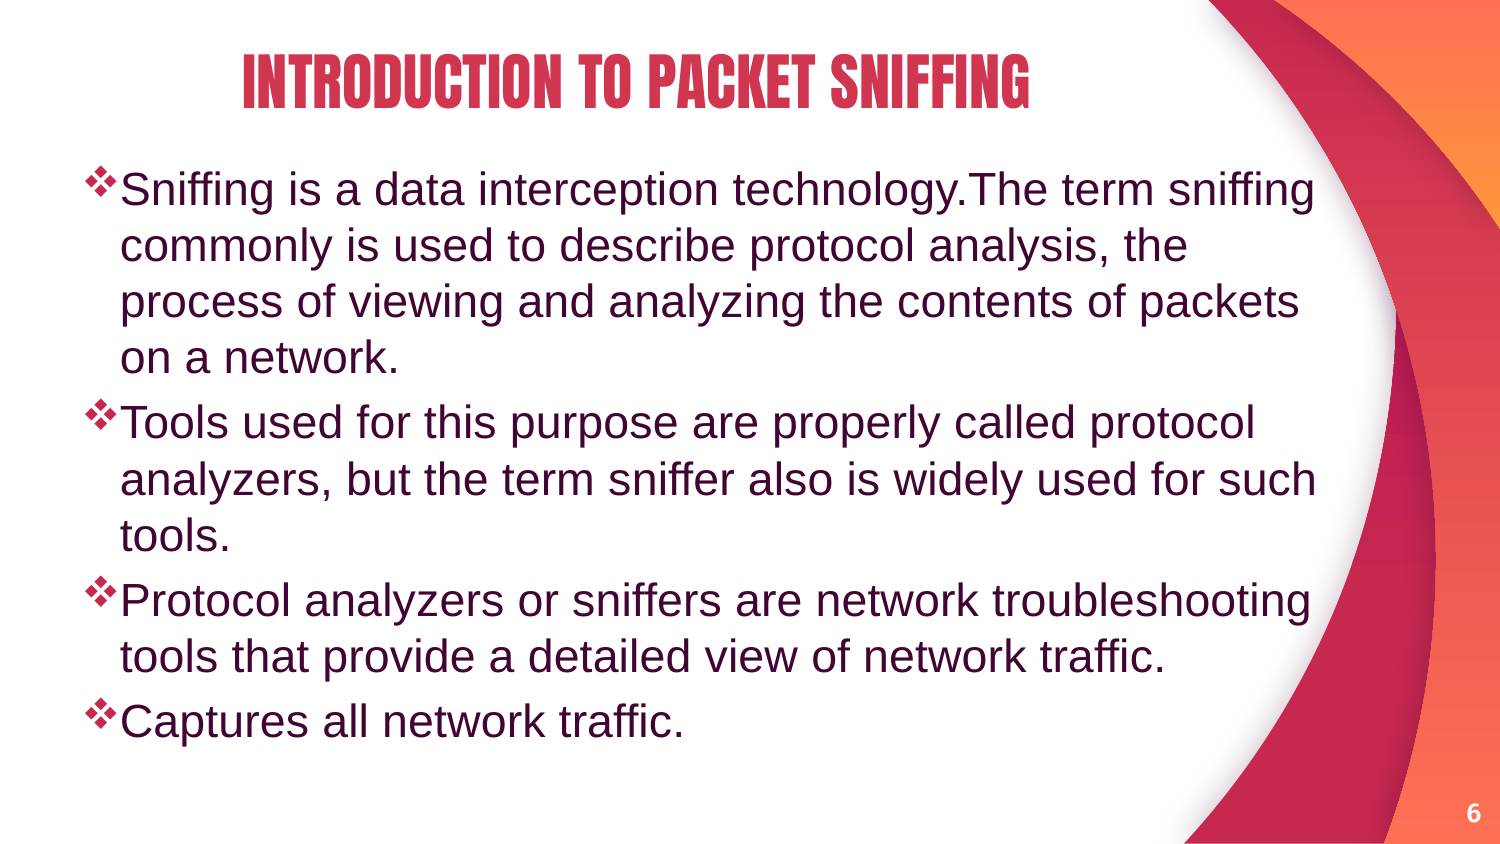

# INTRODUCTION TO PACKET SNIFFING
Sniffing is a data interception technology.The term sniffing commonly is used to describe protocol analysis, the process of viewing and analyzing the contents of packets on a network.
Tools used for this purpose are properly called protocol analyzers, but the term sniffer also is widely used for such tools.
Protocol analyzers or sniffers are network troubleshooting tools that provide a detailed view of network traffic.
Captures all network traffic.

6